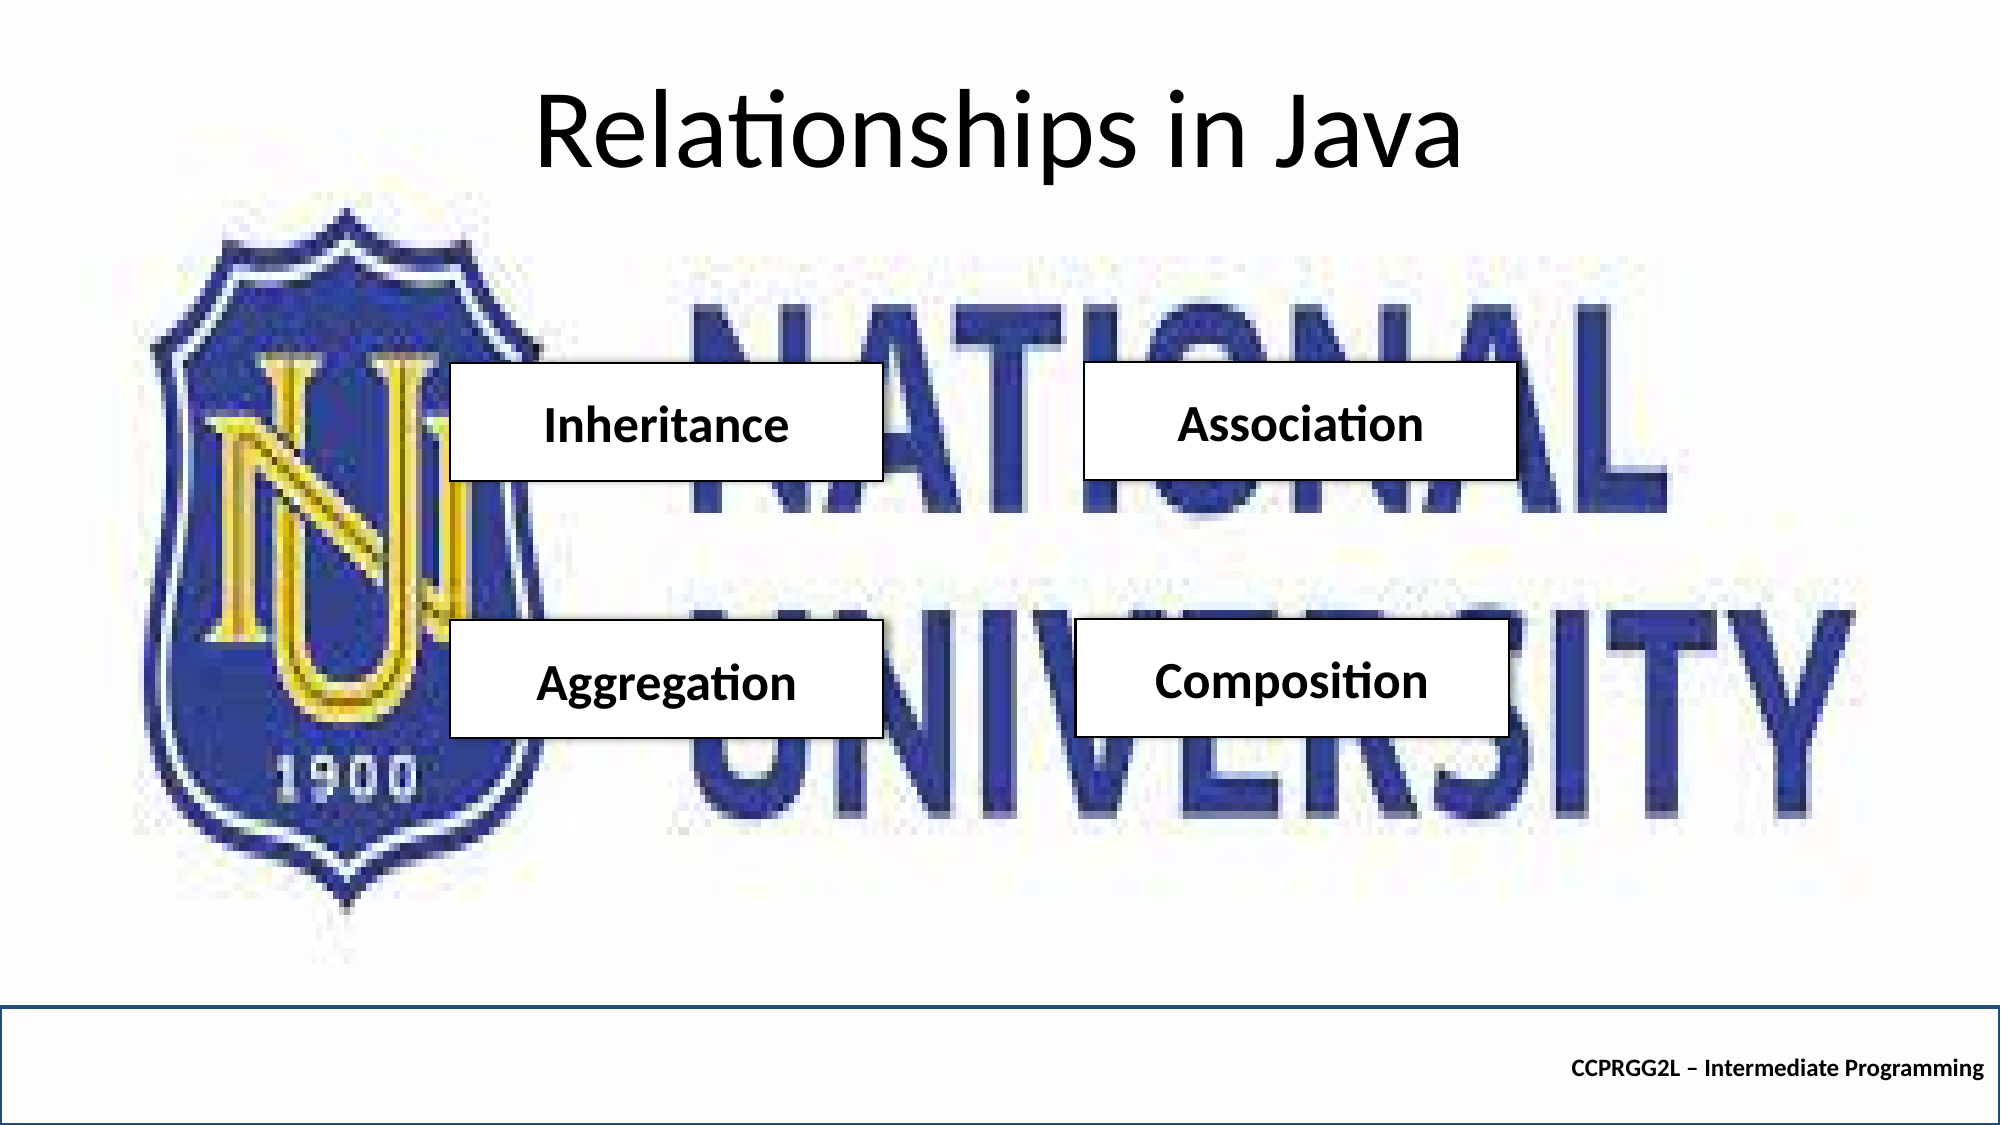

# Relationships in Java
Association

Inheritance
Composition
Aggregation
CCPRGG2L – Intermediate Programming